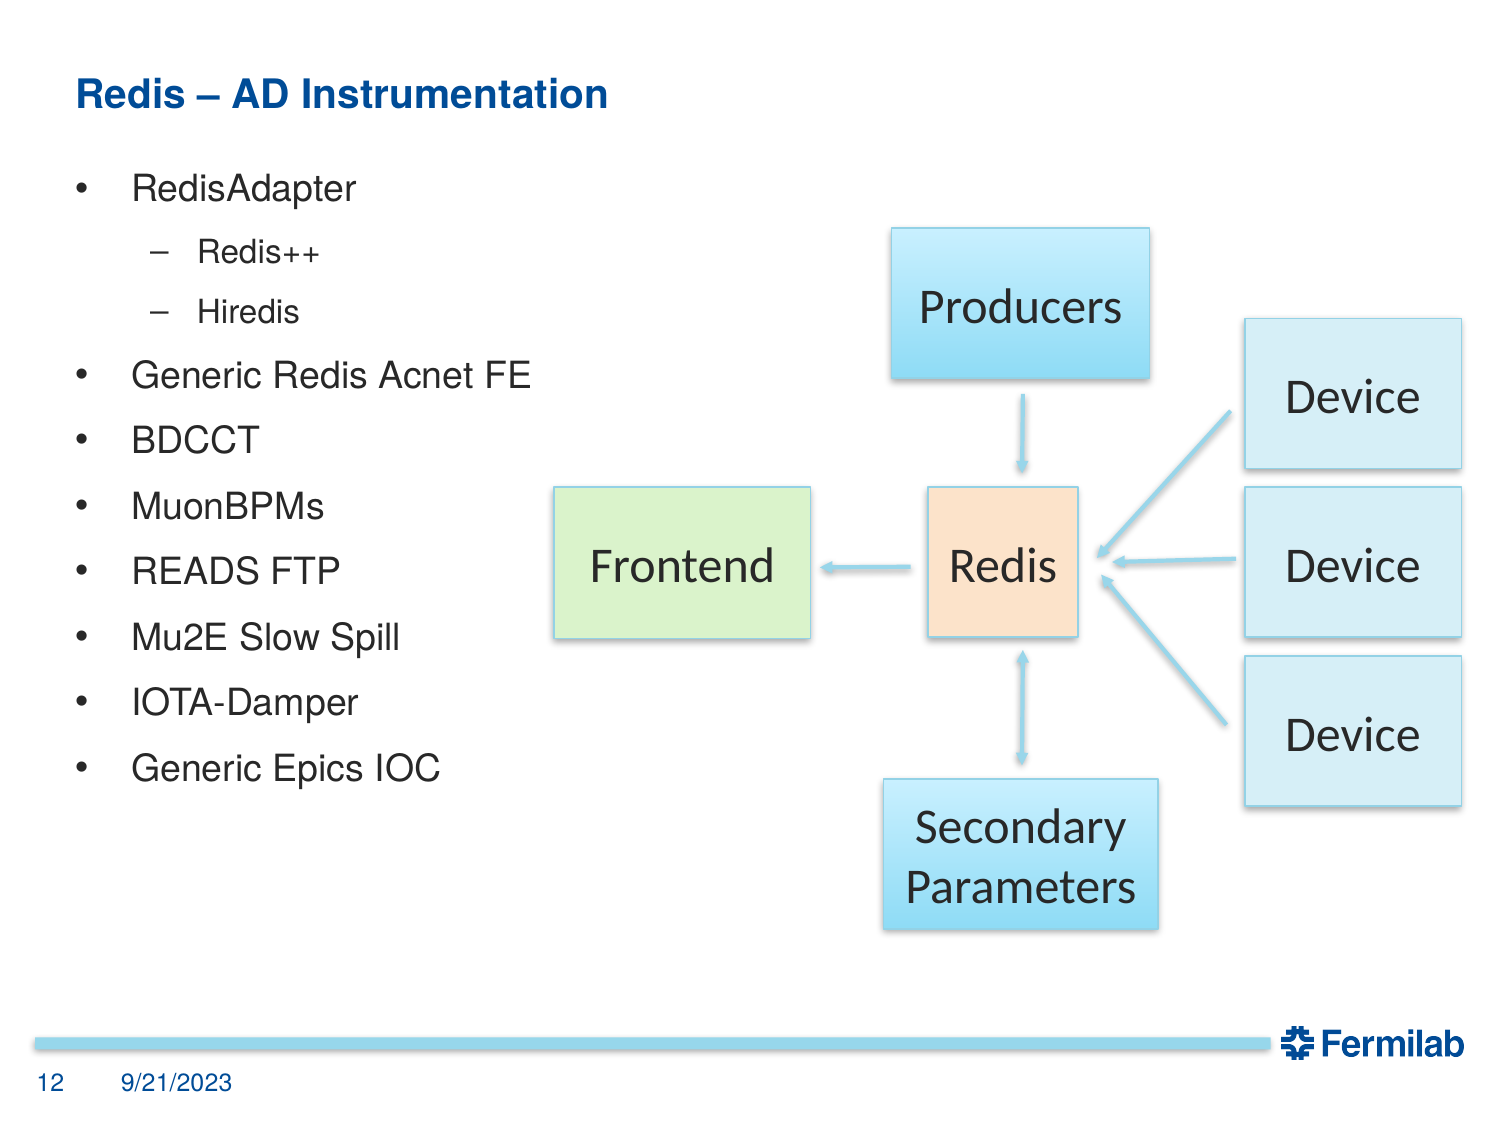

# Redis – AD Instrumentation
RedisAdapter
Redis++
Hiredis
Generic Redis Acnet FE
BDCCT
MuonBPMs
READS FTP
Mu2E Slow Spill
IOTA-Damper
Generic Epics IOC

Producers
Device
Frontend
Redis
Device
Device
Secondary Parameters
12
9/21/2023